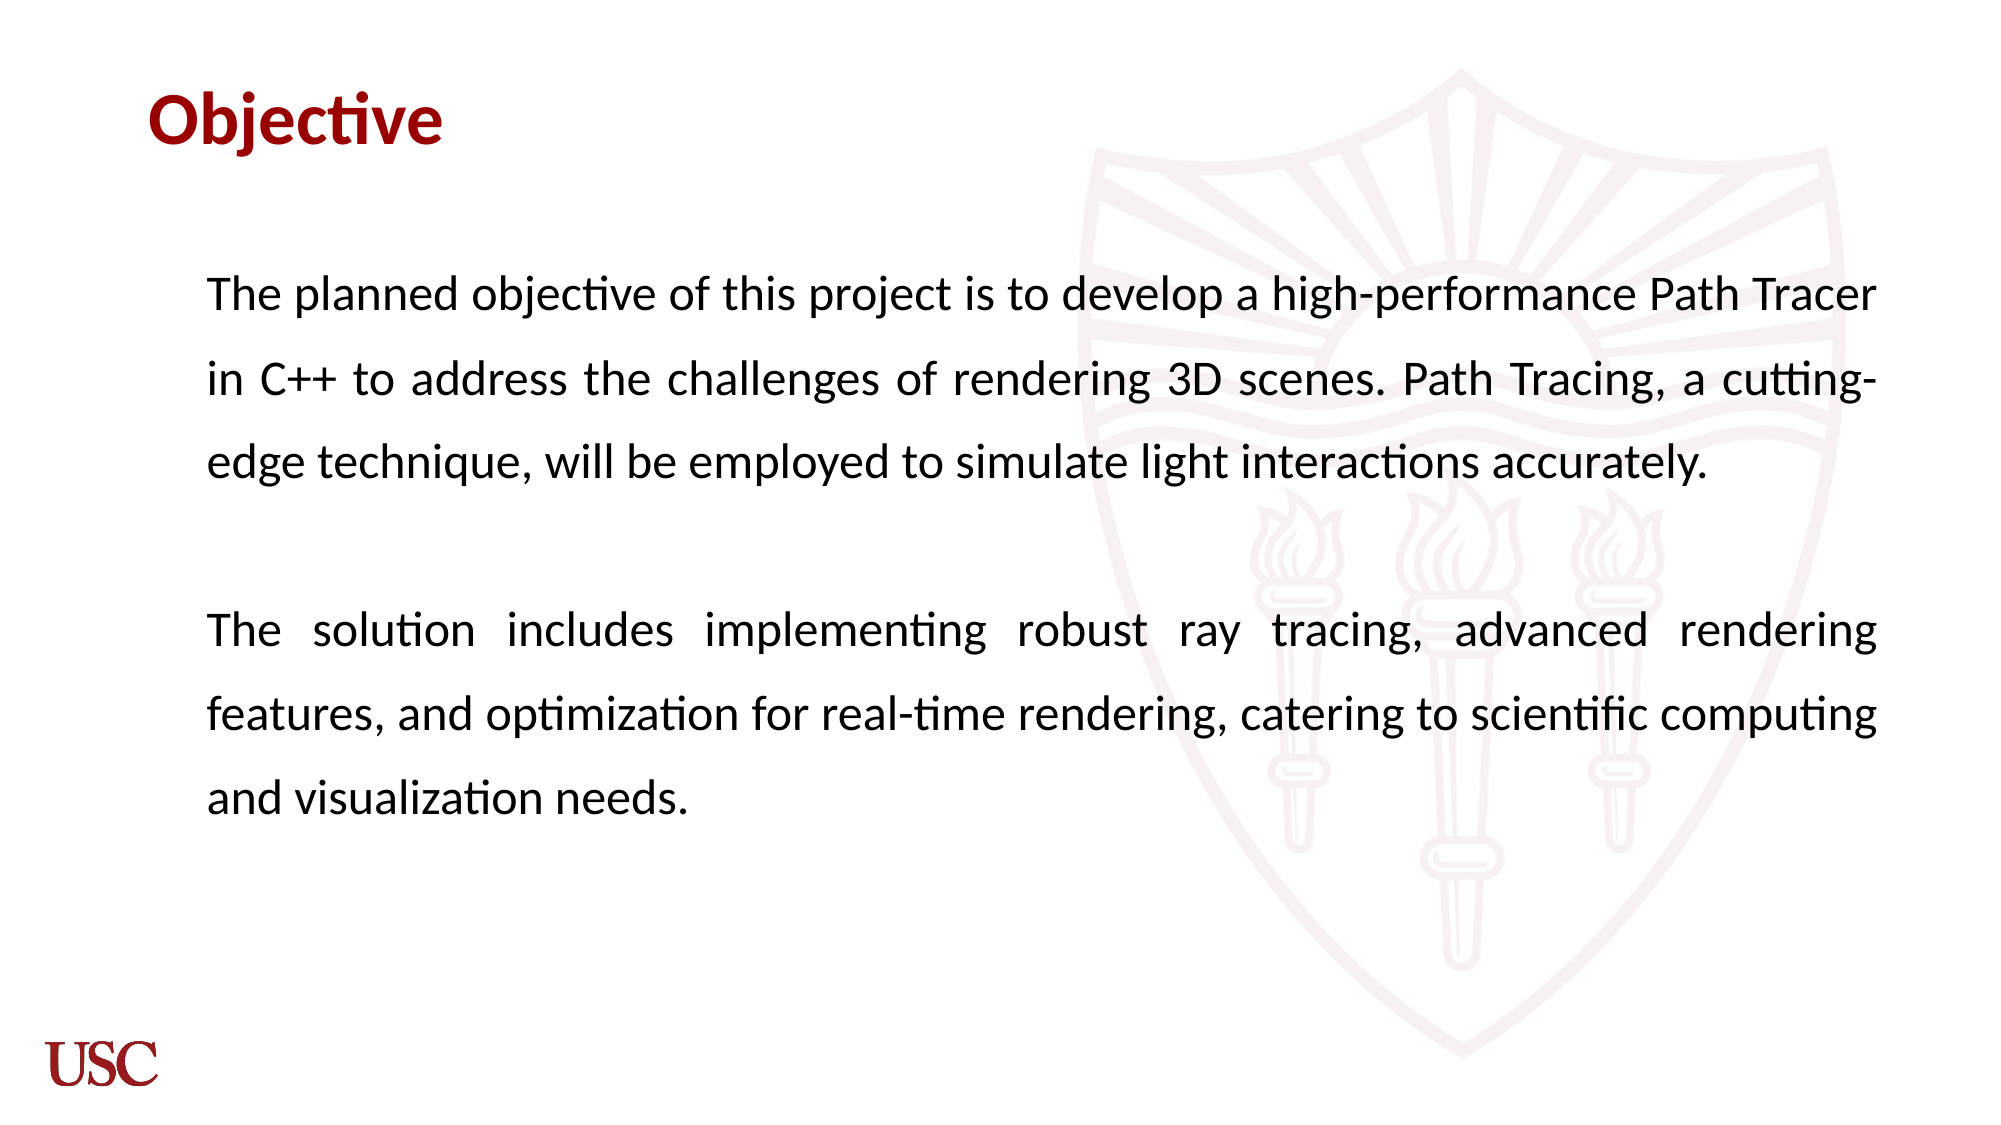

Objective
The planned objective of this project is to develop a high-performance Path Tracer in C++ to address the challenges of rendering 3D scenes. Path Tracing, a cutting-edge technique, will be employed to simulate light interactions accurately.

The solution includes implementing robust ray tracing, advanced rendering features, and optimization for real-time rendering, catering to scientific computing and visualization needs.